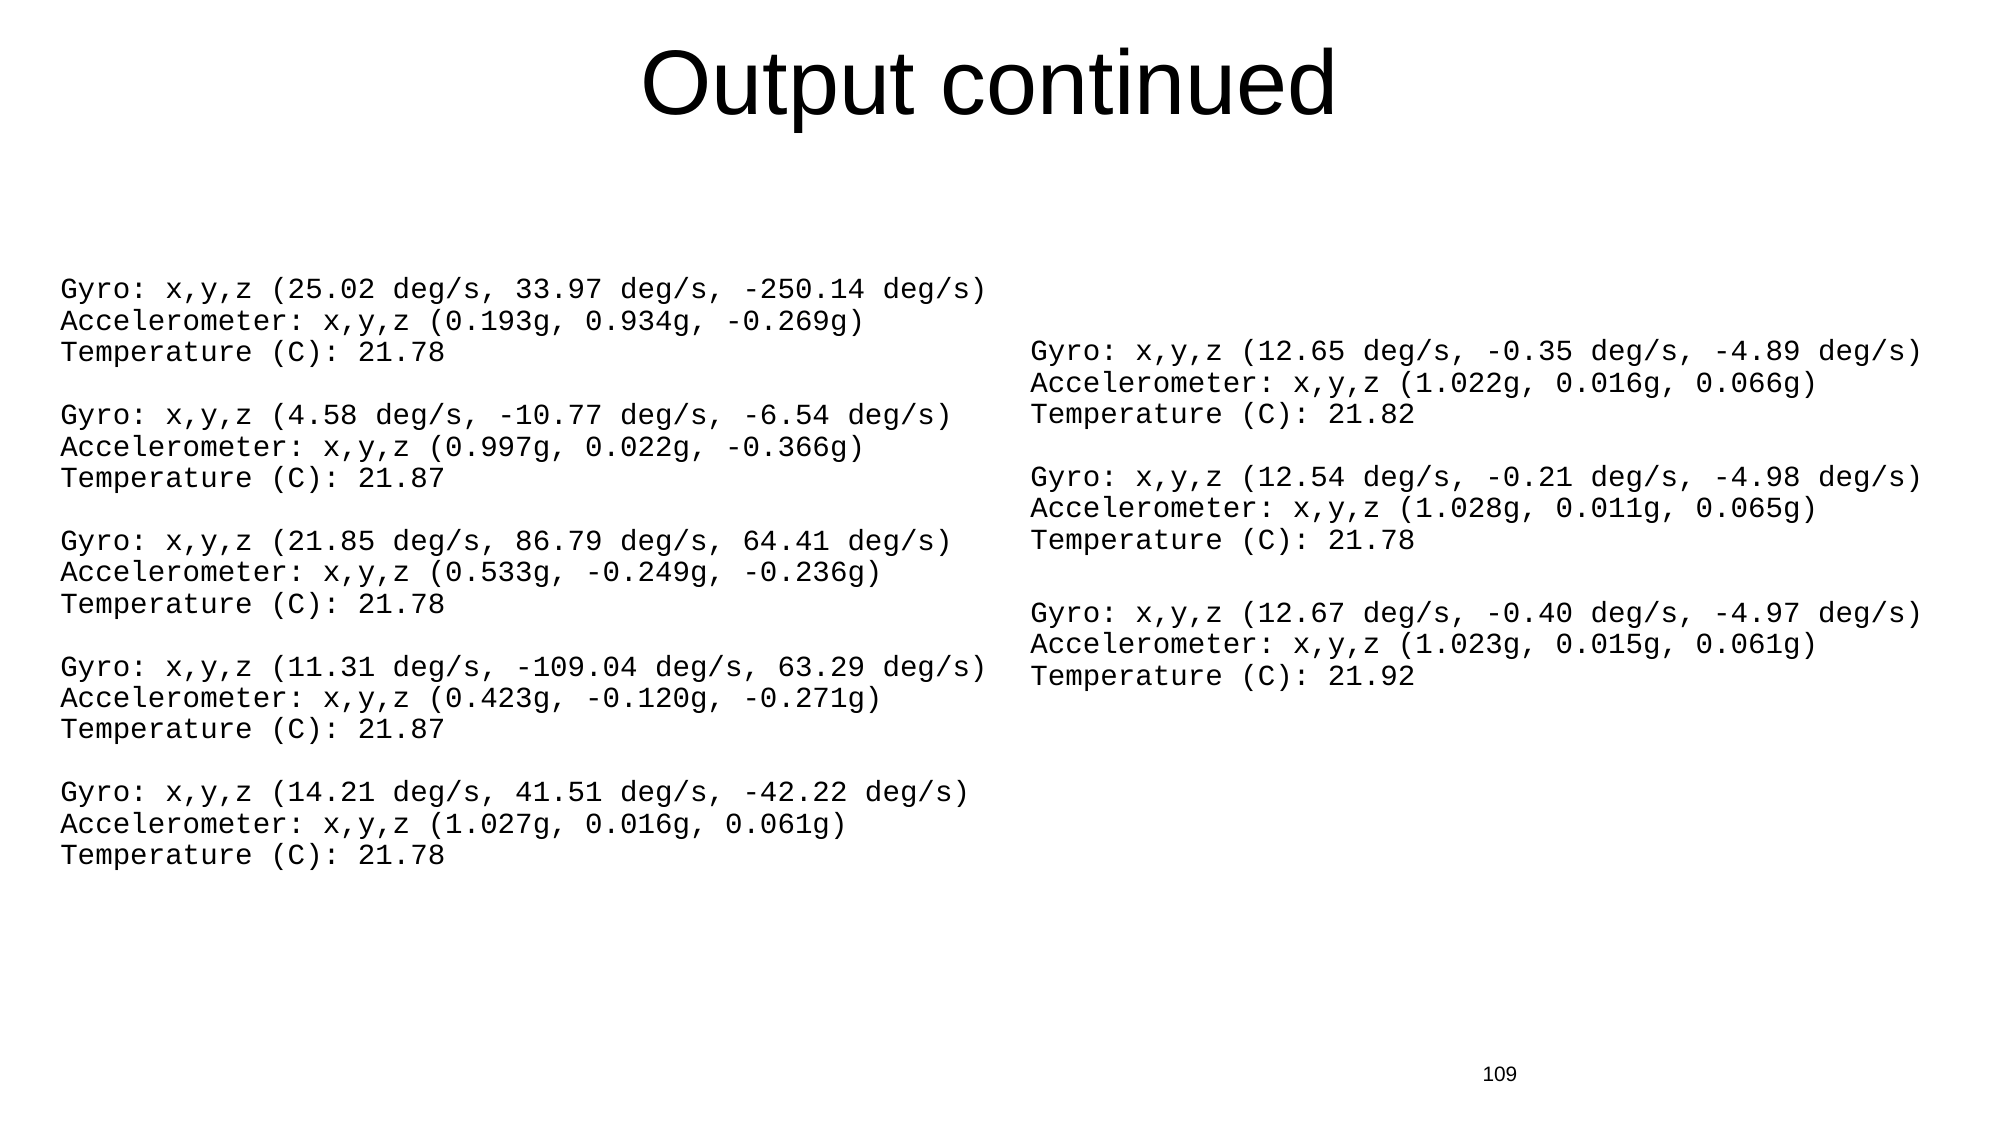

# Output continued
Gyro: x,y,z (25.02 deg/s, 33.97 deg/s, -250.14 deg/s)
Accelerometer: x,y,z (0.193g, 0.934g, -0.269g)
Temperature (C): 21.78

Gyro: x,y,z (4.58 deg/s, -10.77 deg/s, -6.54 deg/s)
Accelerometer: x,y,z (0.997g, 0.022g, -0.366g)
Temperature (C): 21.87

Gyro: x,y,z (21.85 deg/s, 86.79 deg/s, 64.41 deg/s)
Accelerometer: x,y,z (0.533g, -0.249g, -0.236g)
Temperature (C): 21.78

Gyro: x,y,z (11.31 deg/s, -109.04 deg/s, 63.29 deg/s)
Accelerometer: x,y,z (0.423g, -0.120g, -0.271g)
Temperature (C): 21.87

Gyro: x,y,z (14.21 deg/s, 41.51 deg/s, -42.22 deg/s)
Accelerometer: x,y,z (1.027g, 0.016g, 0.061g)
Temperature (C): 21.78

Gyro: x,y,z (12.65 deg/s, -0.35 deg/s, -4.89 deg/s)
Accelerometer: x,y,z (1.022g, 0.016g, 0.066g)
Temperature (C): 21.82

Gyro: x,y,z (12.54 deg/s, -0.21 deg/s, -4.98 deg/s)
Accelerometer: x,y,z (1.028g, 0.011g, 0.065g)
Temperature (C): 21.78

Gyro: x,y,z (12.67 deg/s, -0.40 deg/s, -4.97 deg/s)
Accelerometer: x,y,z (1.023g, 0.015g, 0.061g)
Temperature (C): 21.92

109